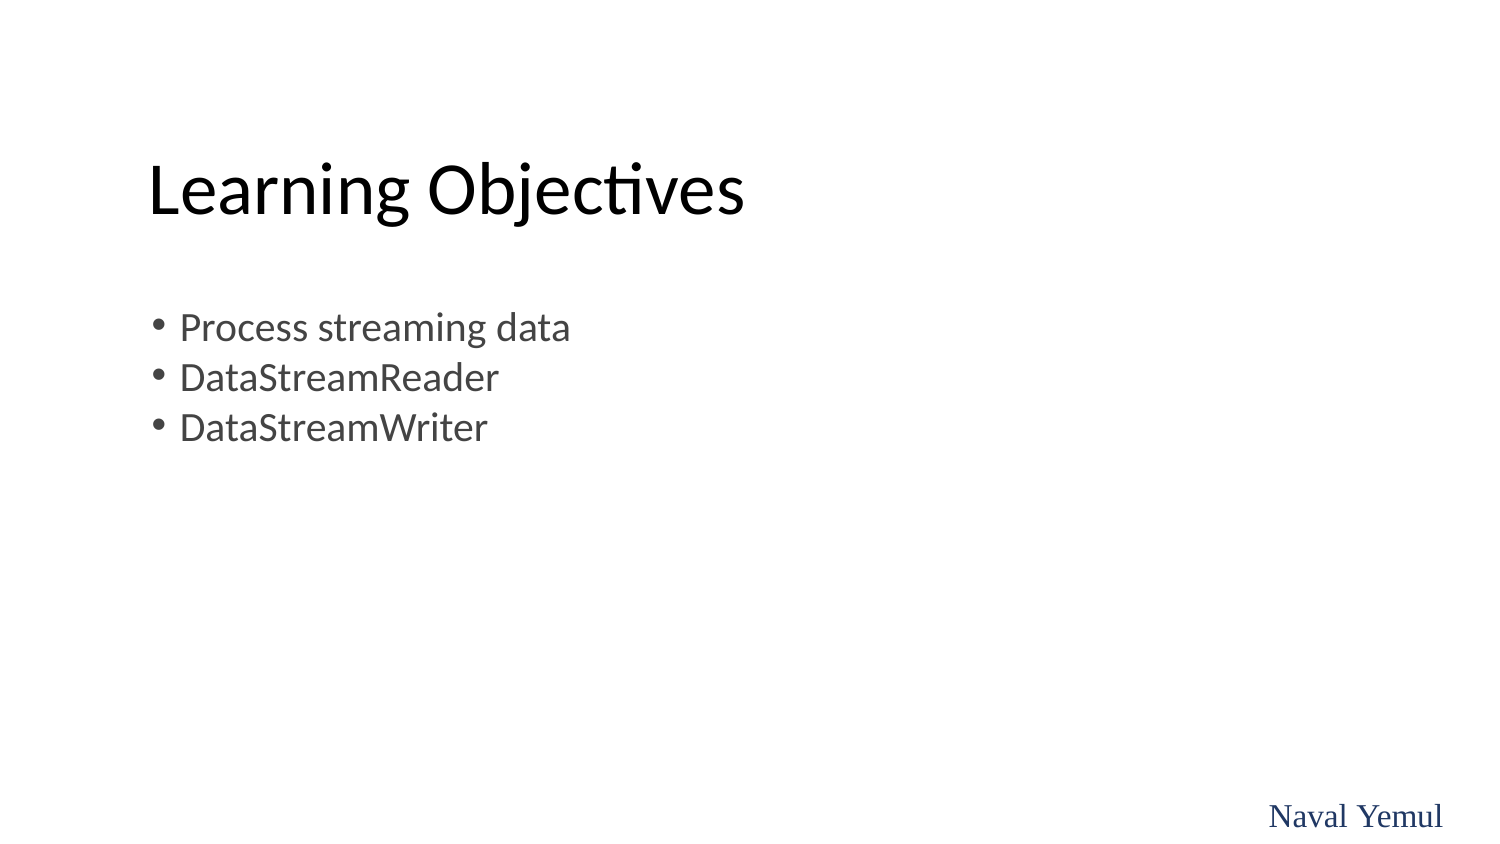

# Learning Objectives
Process streaming data
DataStreamReader
DataStreamWriter

Naval Yemul